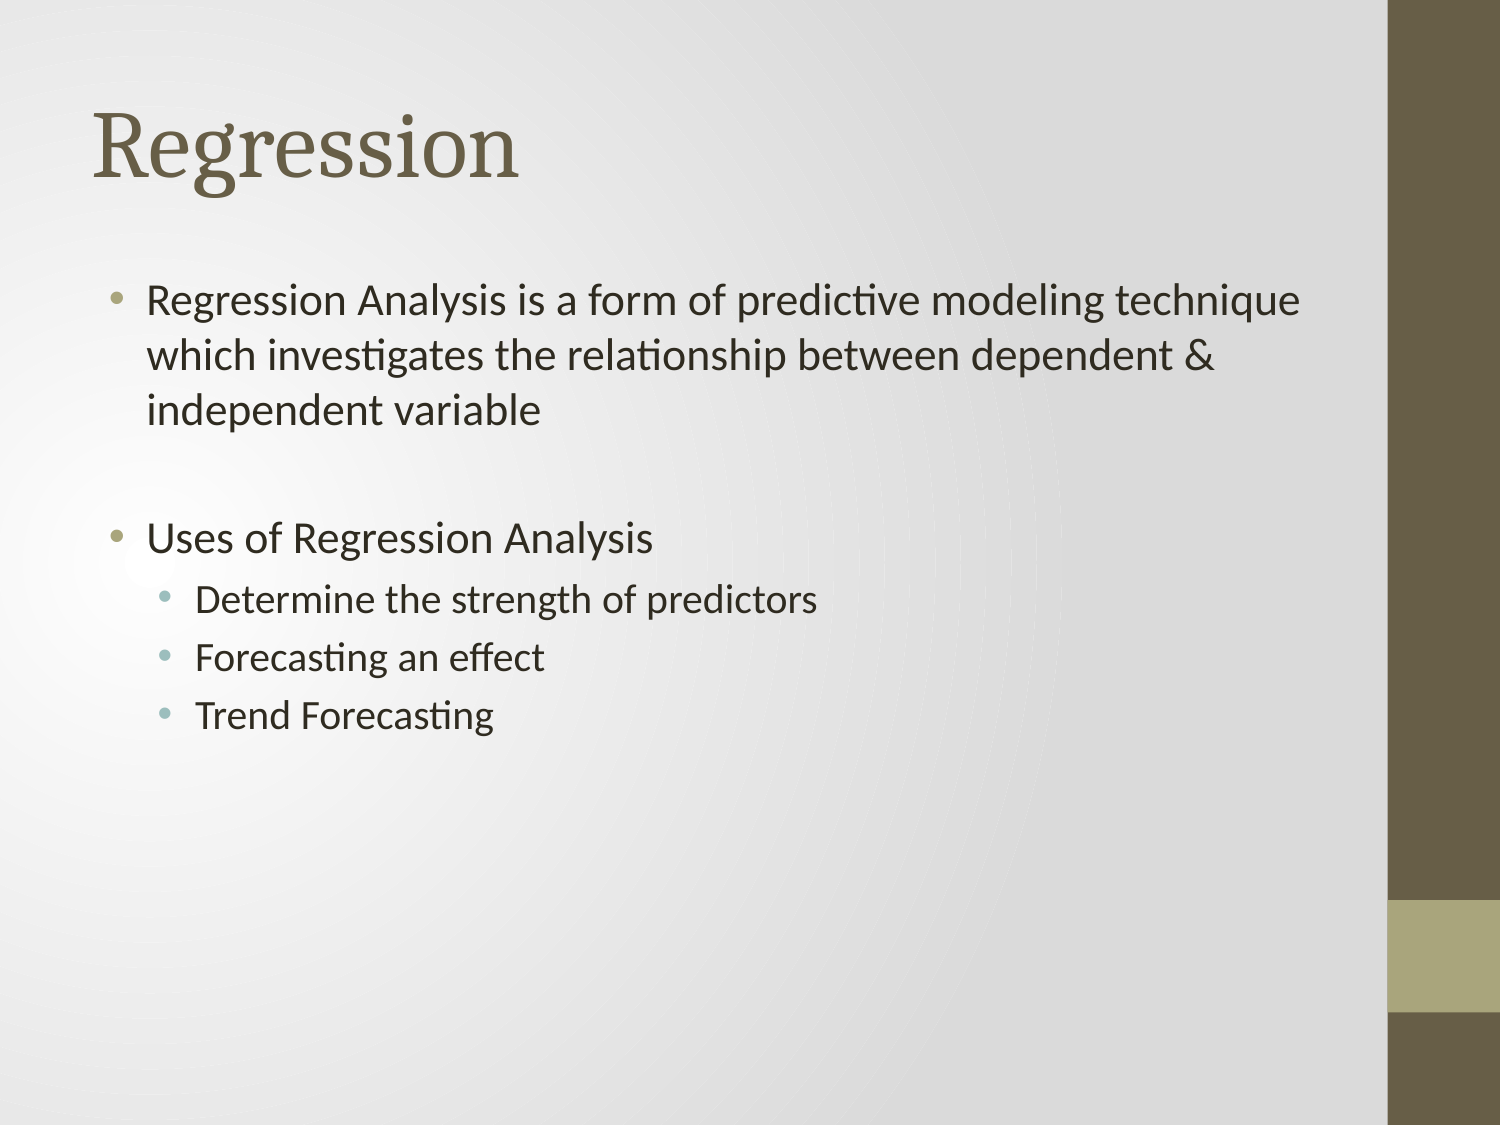

# Regression
Regression Analysis is a form of predictive modeling technique which investigates the relationship between dependent & independent variable

Uses of Regression Analysis
Determine the strength of predictors
Forecasting an effect
Trend Forecasting